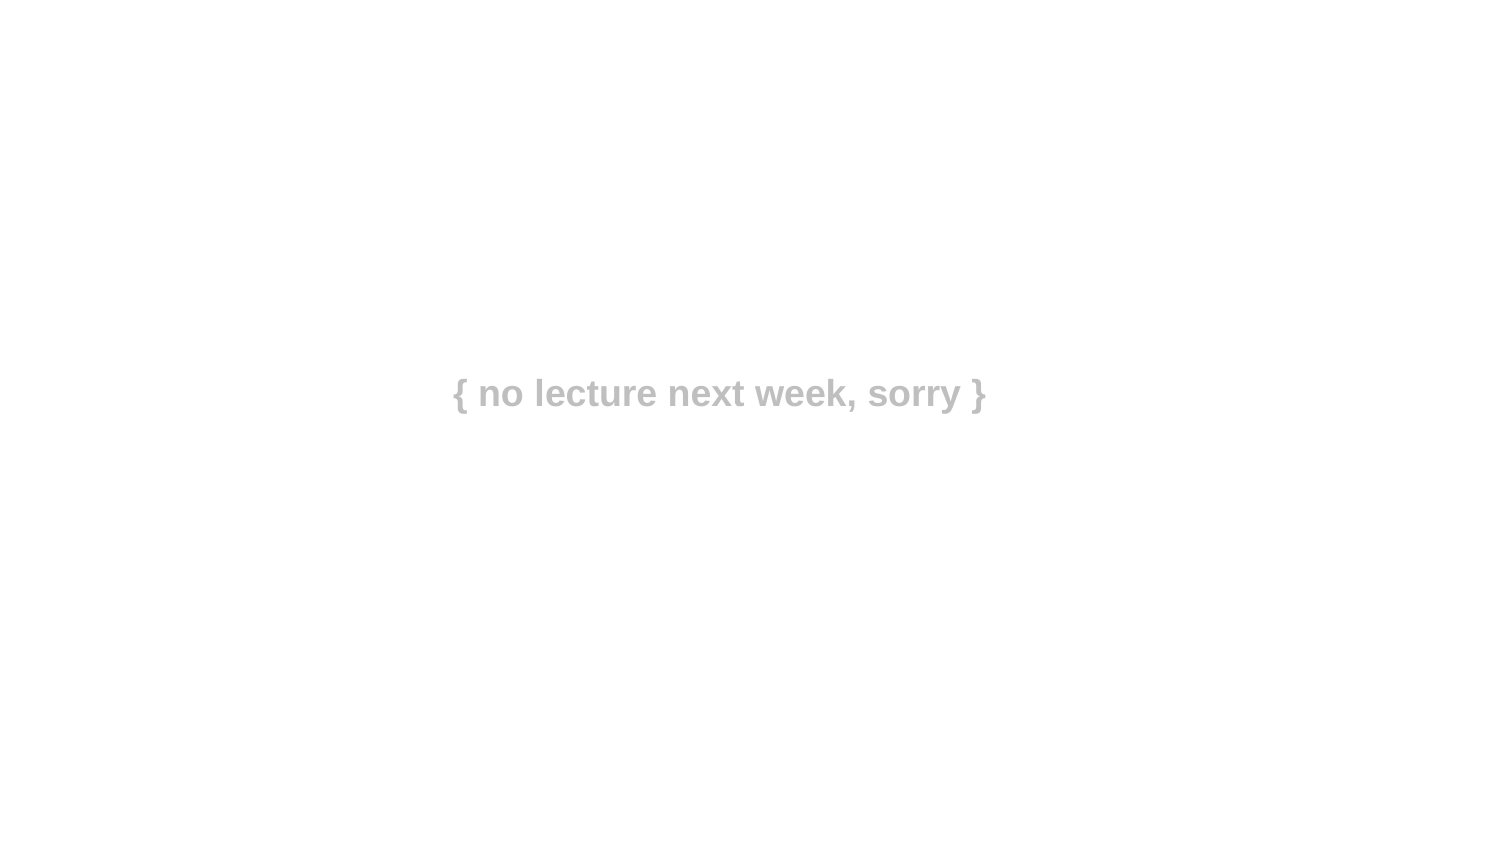

{ no lecture next week, sorry }